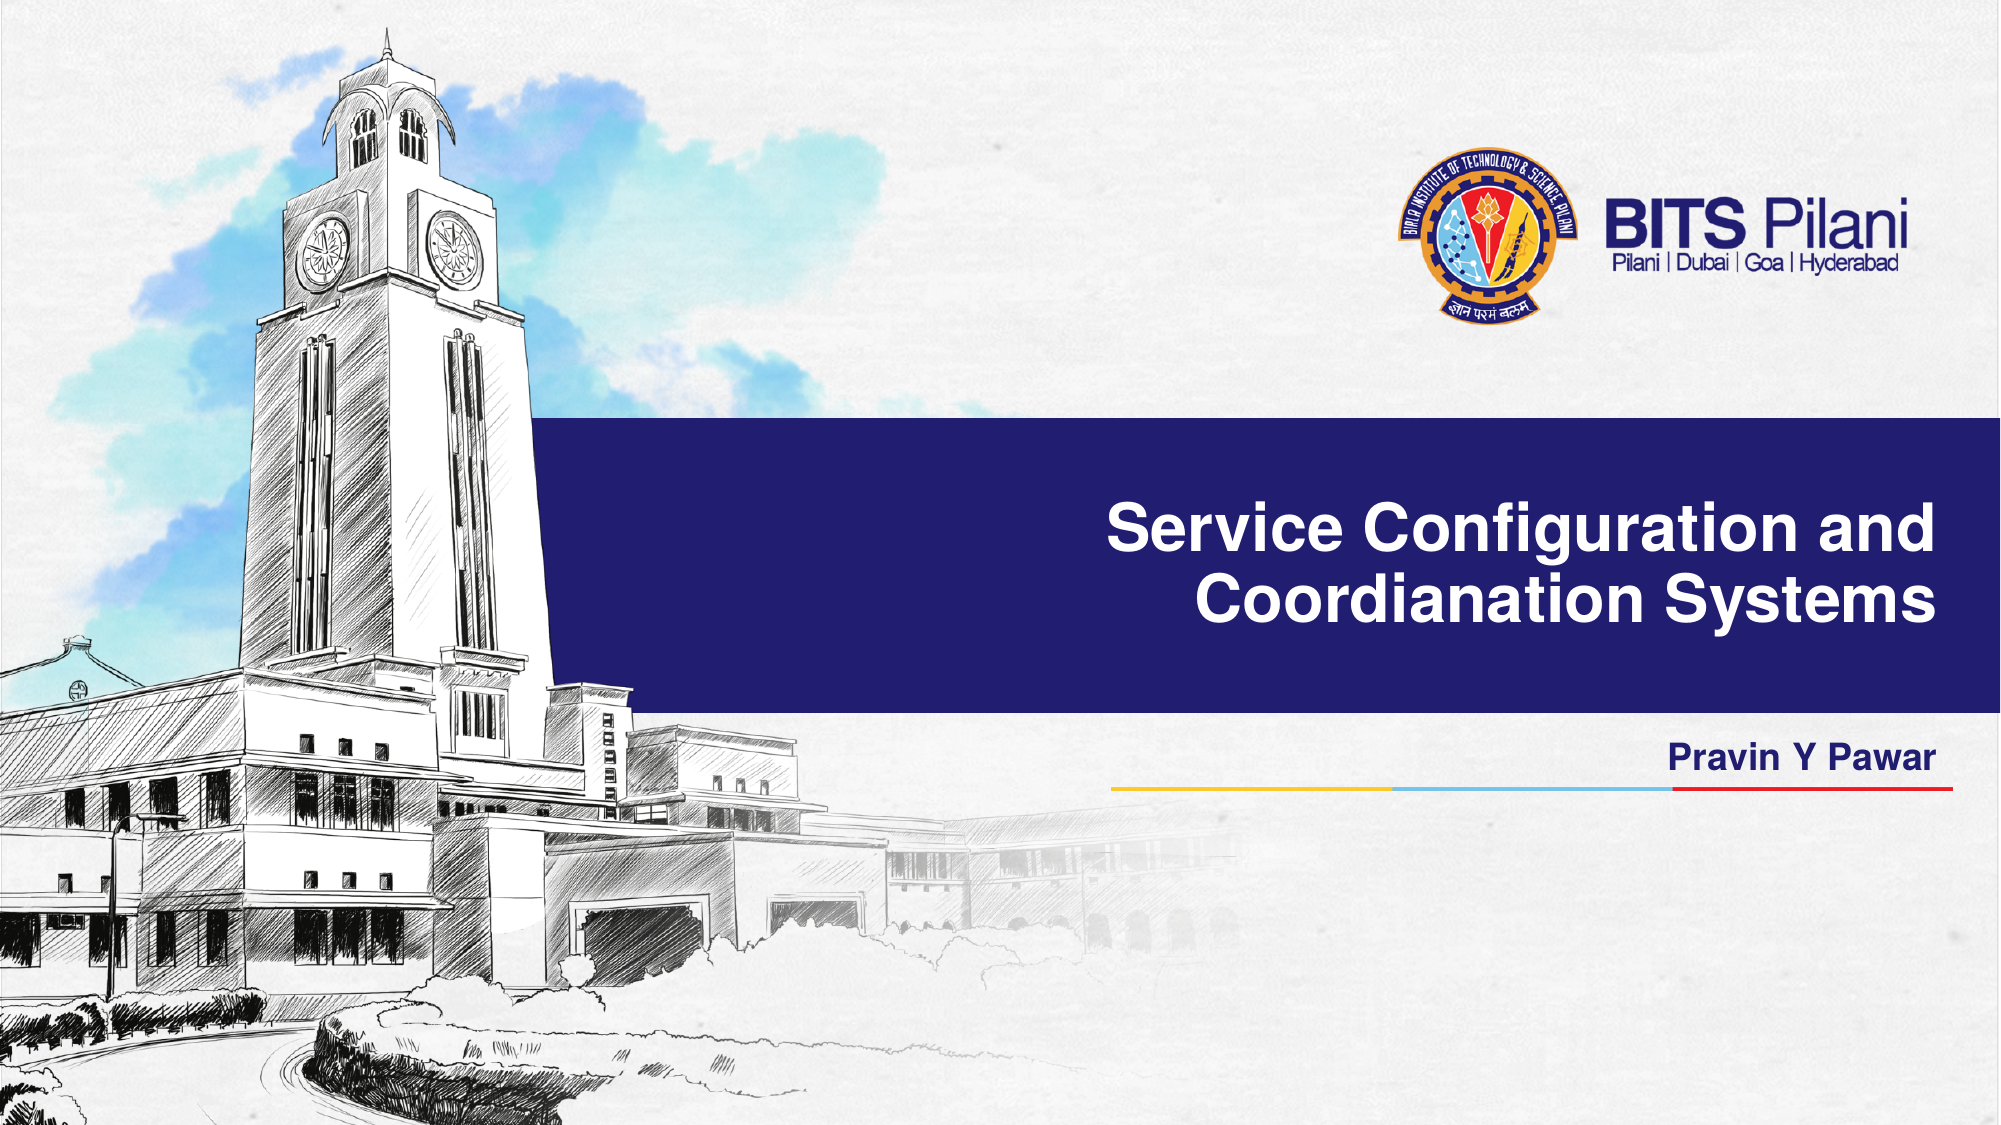

# Service Configuration and Coordianation Systems
Pravin Y Pawar